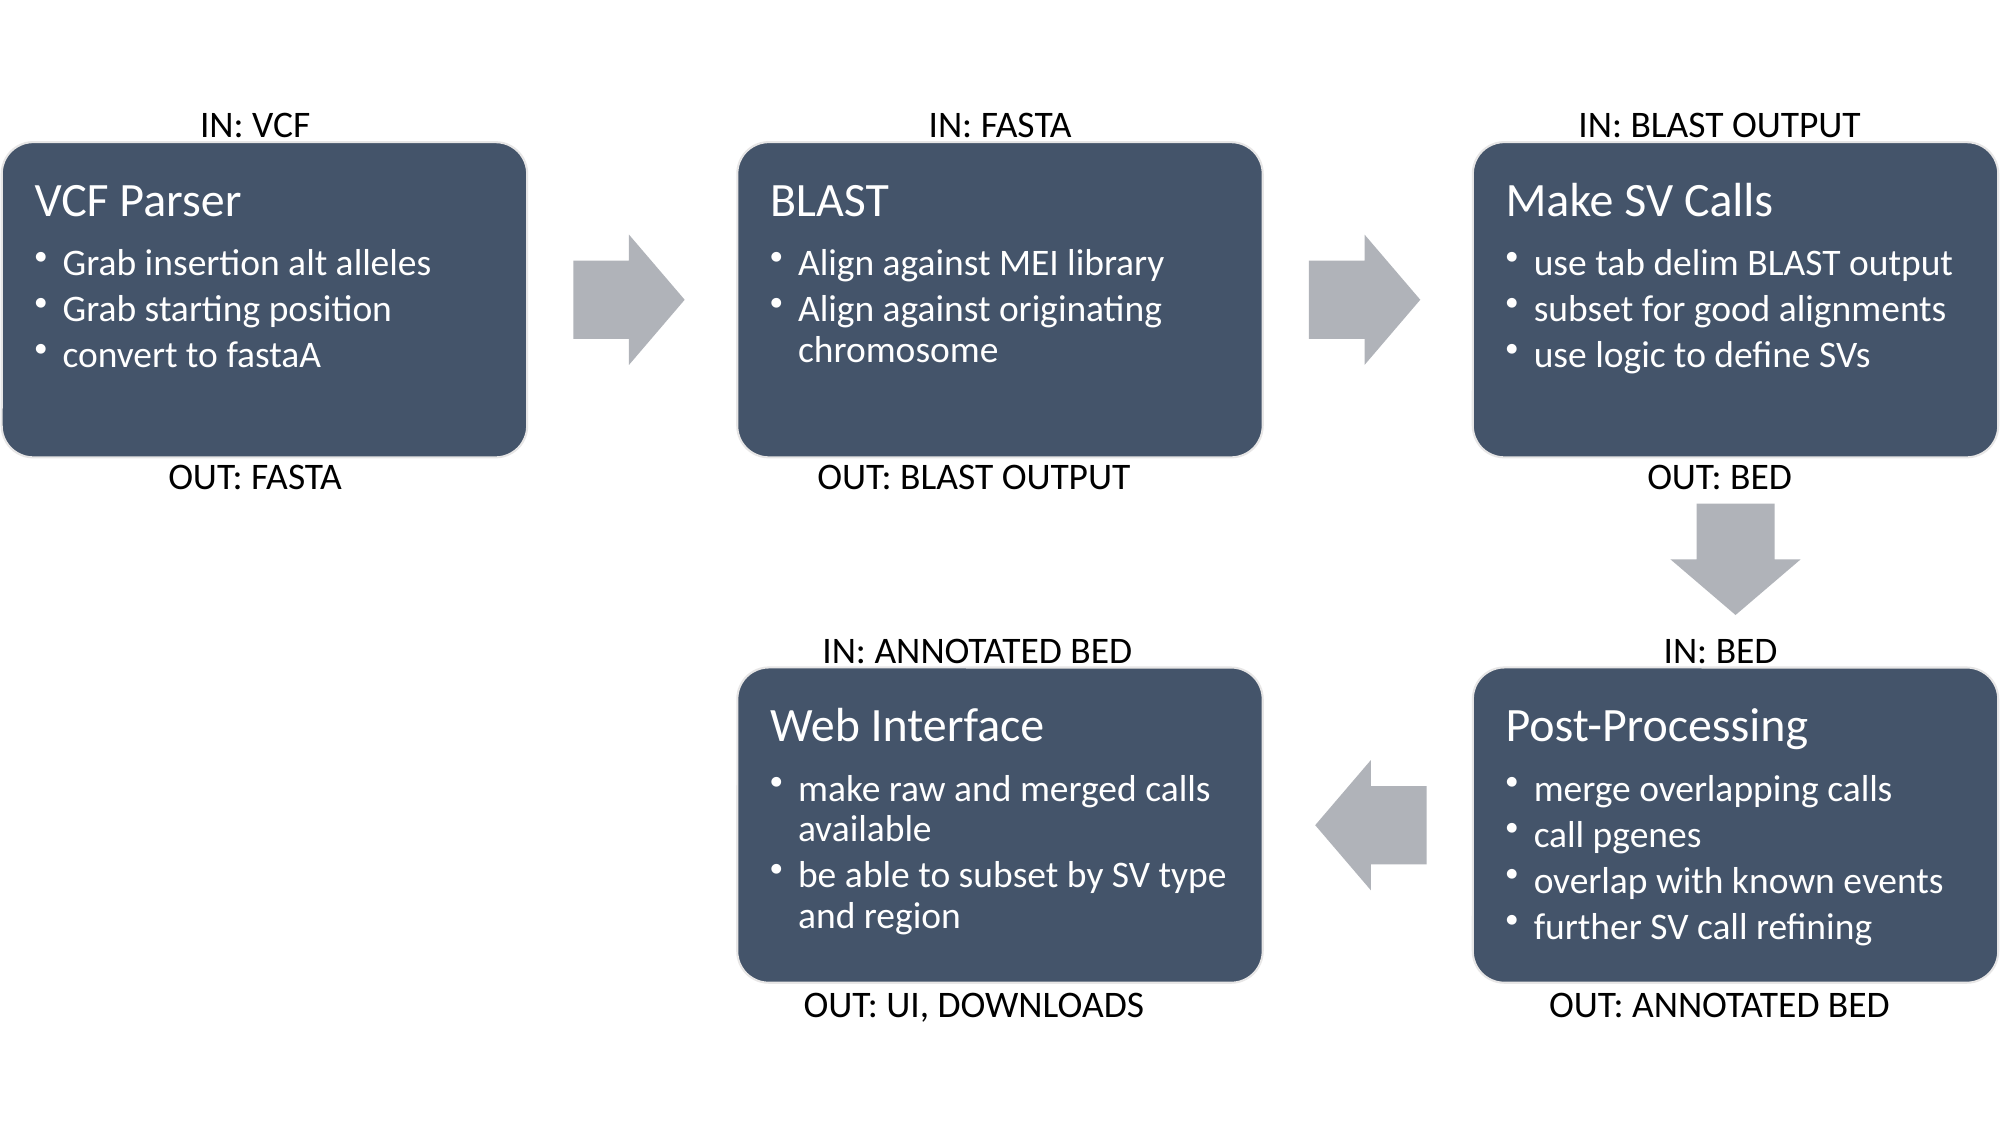

VCF Parser
Grab insertion alt alleles
Grab starting position
convert to fastaA

BLAST
Align against MEI library
Align against originating chromosome

Make SV Calls
use tab delim BLAST output
subset for good alignments
use logic to define SVs

Post-Processing
merge overlapping calls
call pgenes
overlap with known events
further SV call refining

Web Interface
make raw and merged calls available
be able to subset by SV type and region
IN: VCF
IN: FASTA
IN: BLAST OUTPUT
OUT: FASTA
OUT: BLAST OUTPUT
OUT: BED
IN: ANNOTATED BED
IN: BED
OUT: UI, DOWNLOADS
OUT: ANNOTATED BED